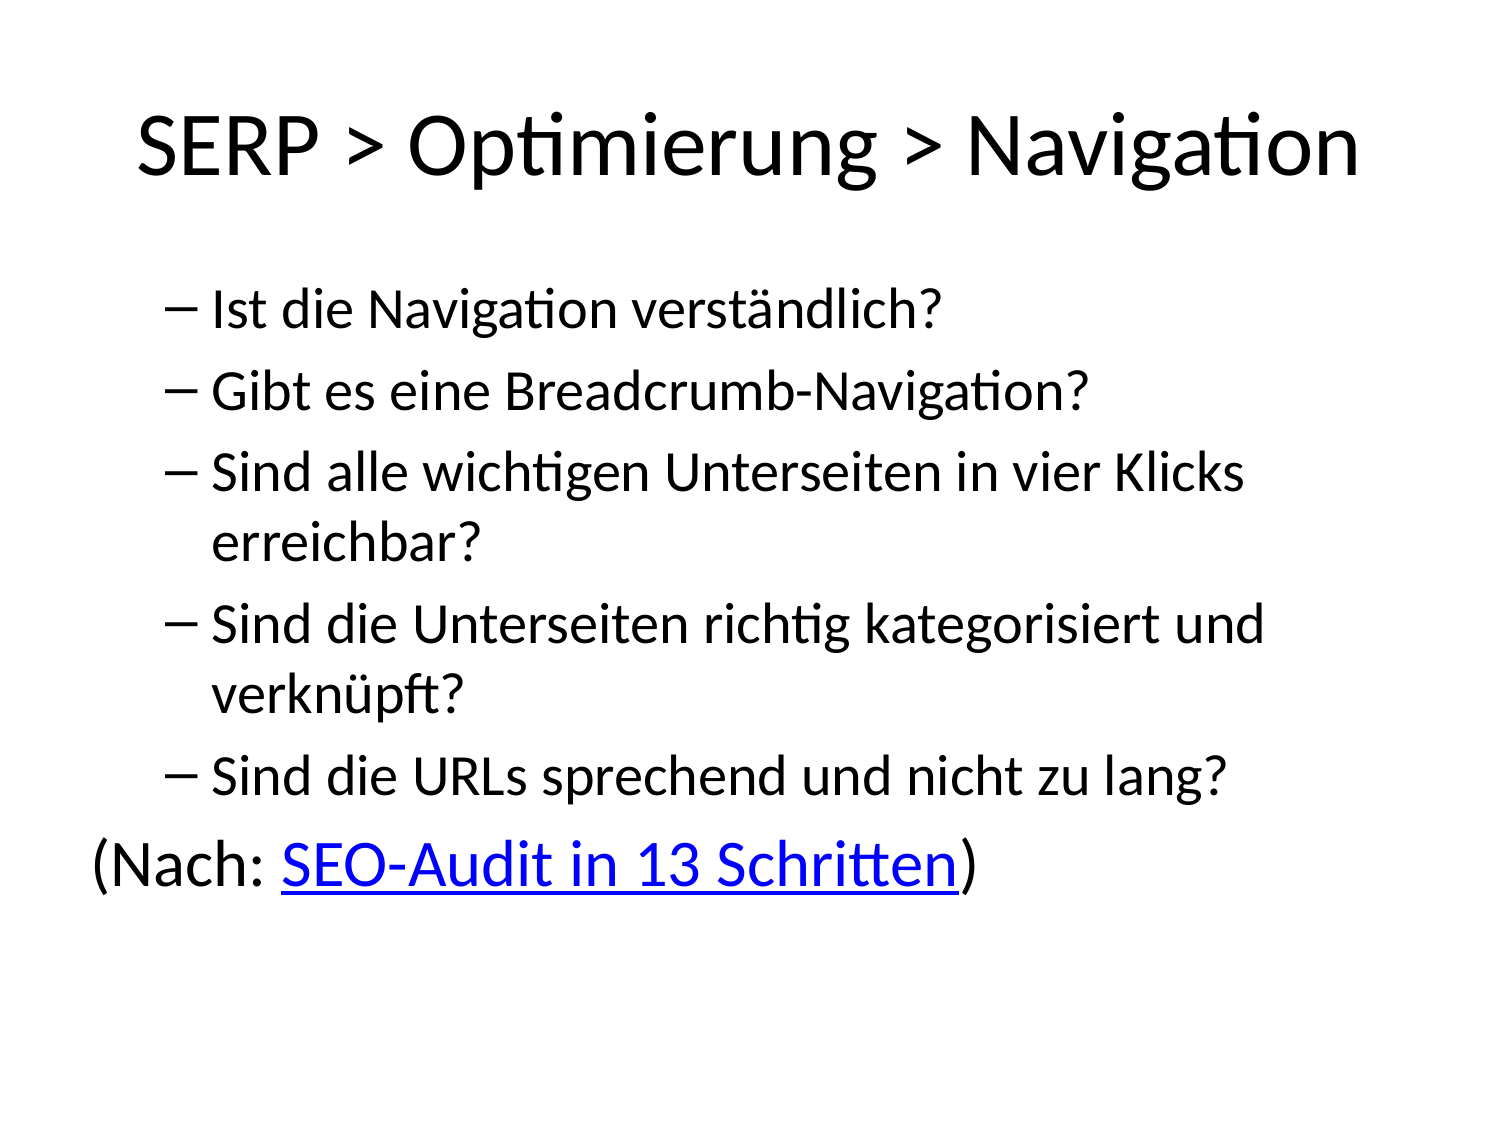

# SERP > Optimierung > Navigation
Ist die Navigation verständlich?
Gibt es eine Breadcrumb-Navigation?
Sind alle wichtigen Unterseiten in vier Klicks erreichbar?
Sind die Unterseiten richtig kategorisiert und verknüpft?
Sind die URLs sprechend und nicht zu lang?
(Nach: SEO-Audit in 13 Schritten)